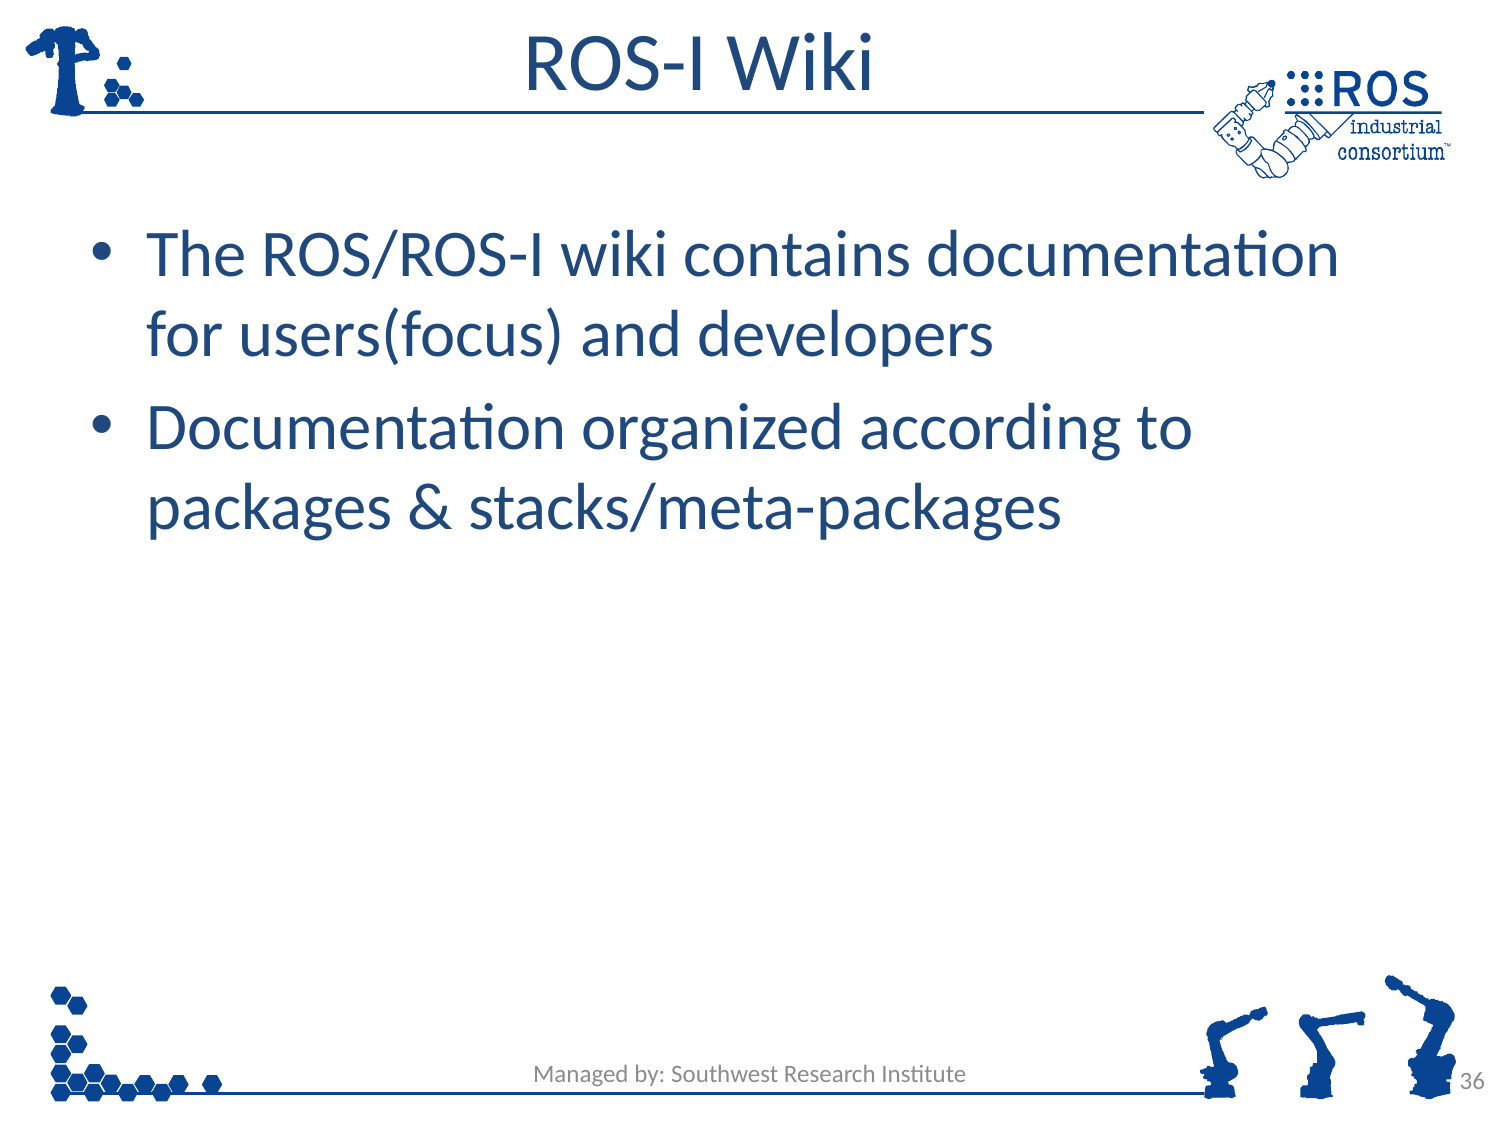

# ROS-I Wiki
The ROS/ROS-I wiki contains documentation for users(focus) and developers
Documentation organized according to packages & stacks/meta-packages

Managed by: Southwest Research Institute
36